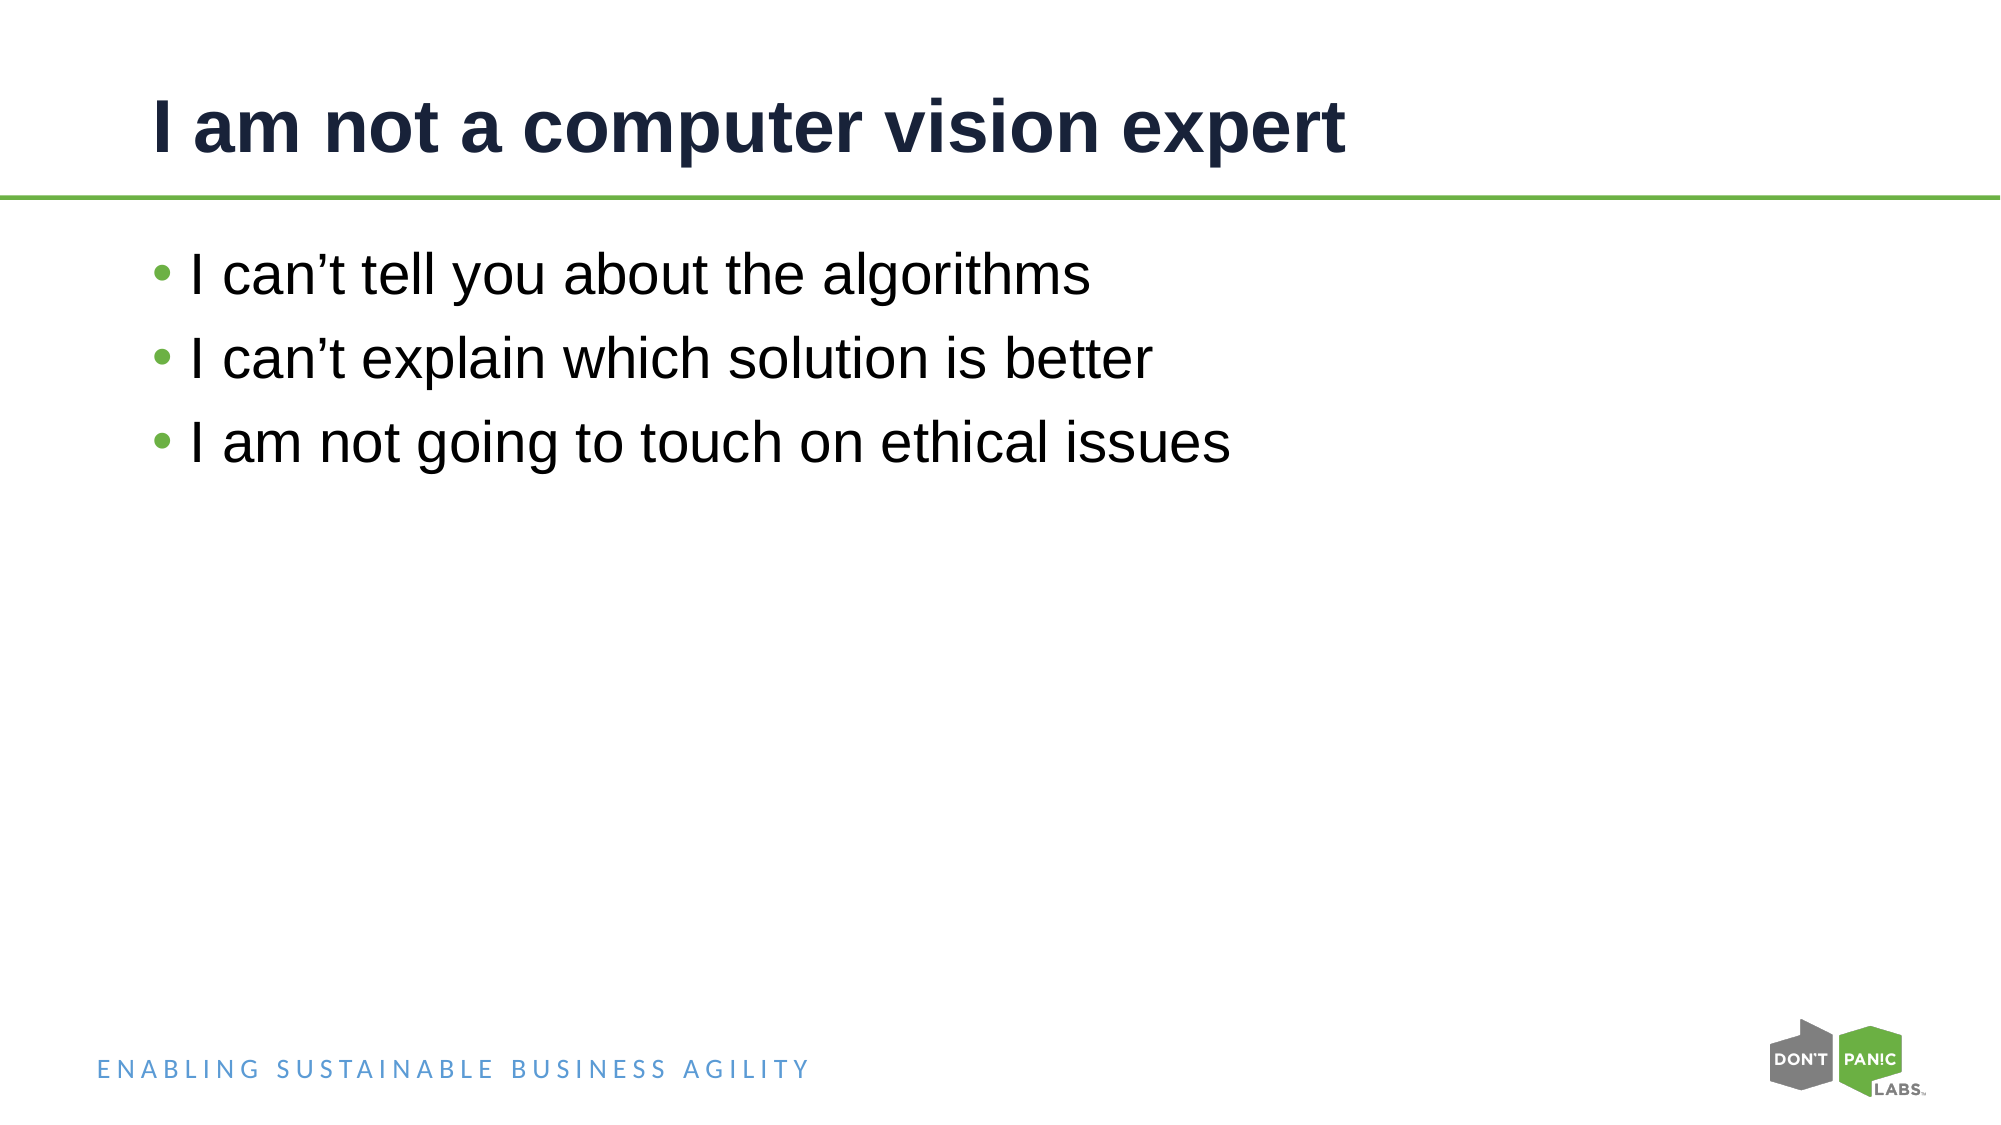

# I am not a computer vision expert
I can’t tell you about the algorithms
I can’t explain which solution is better
I am not going to touch on ethical issues